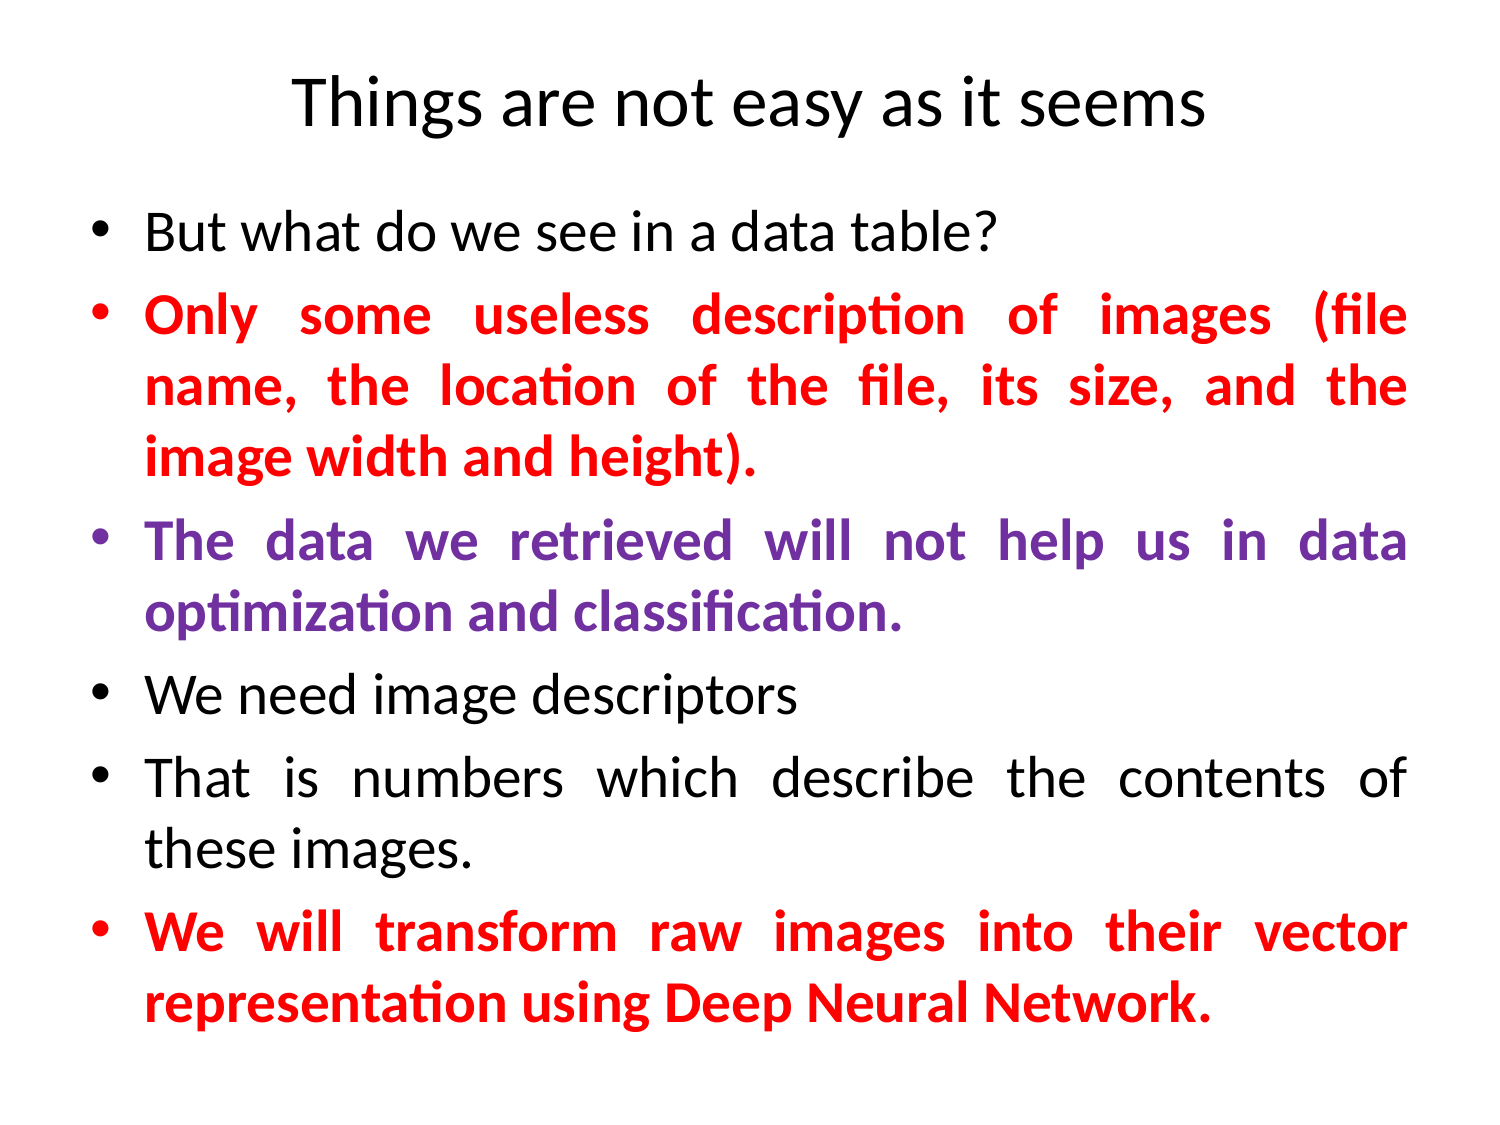

# Things are not easy as it seems
But what do we see in a data table?
Only some useless description of images (file name, the location of the file, its size, and the image width and height).
The data we retrieved will not help us in data optimization and classification.
We need image descriptors
That is numbers which describe the contents of these images.
We will transform raw images into their vector representation using Deep Neural Network.